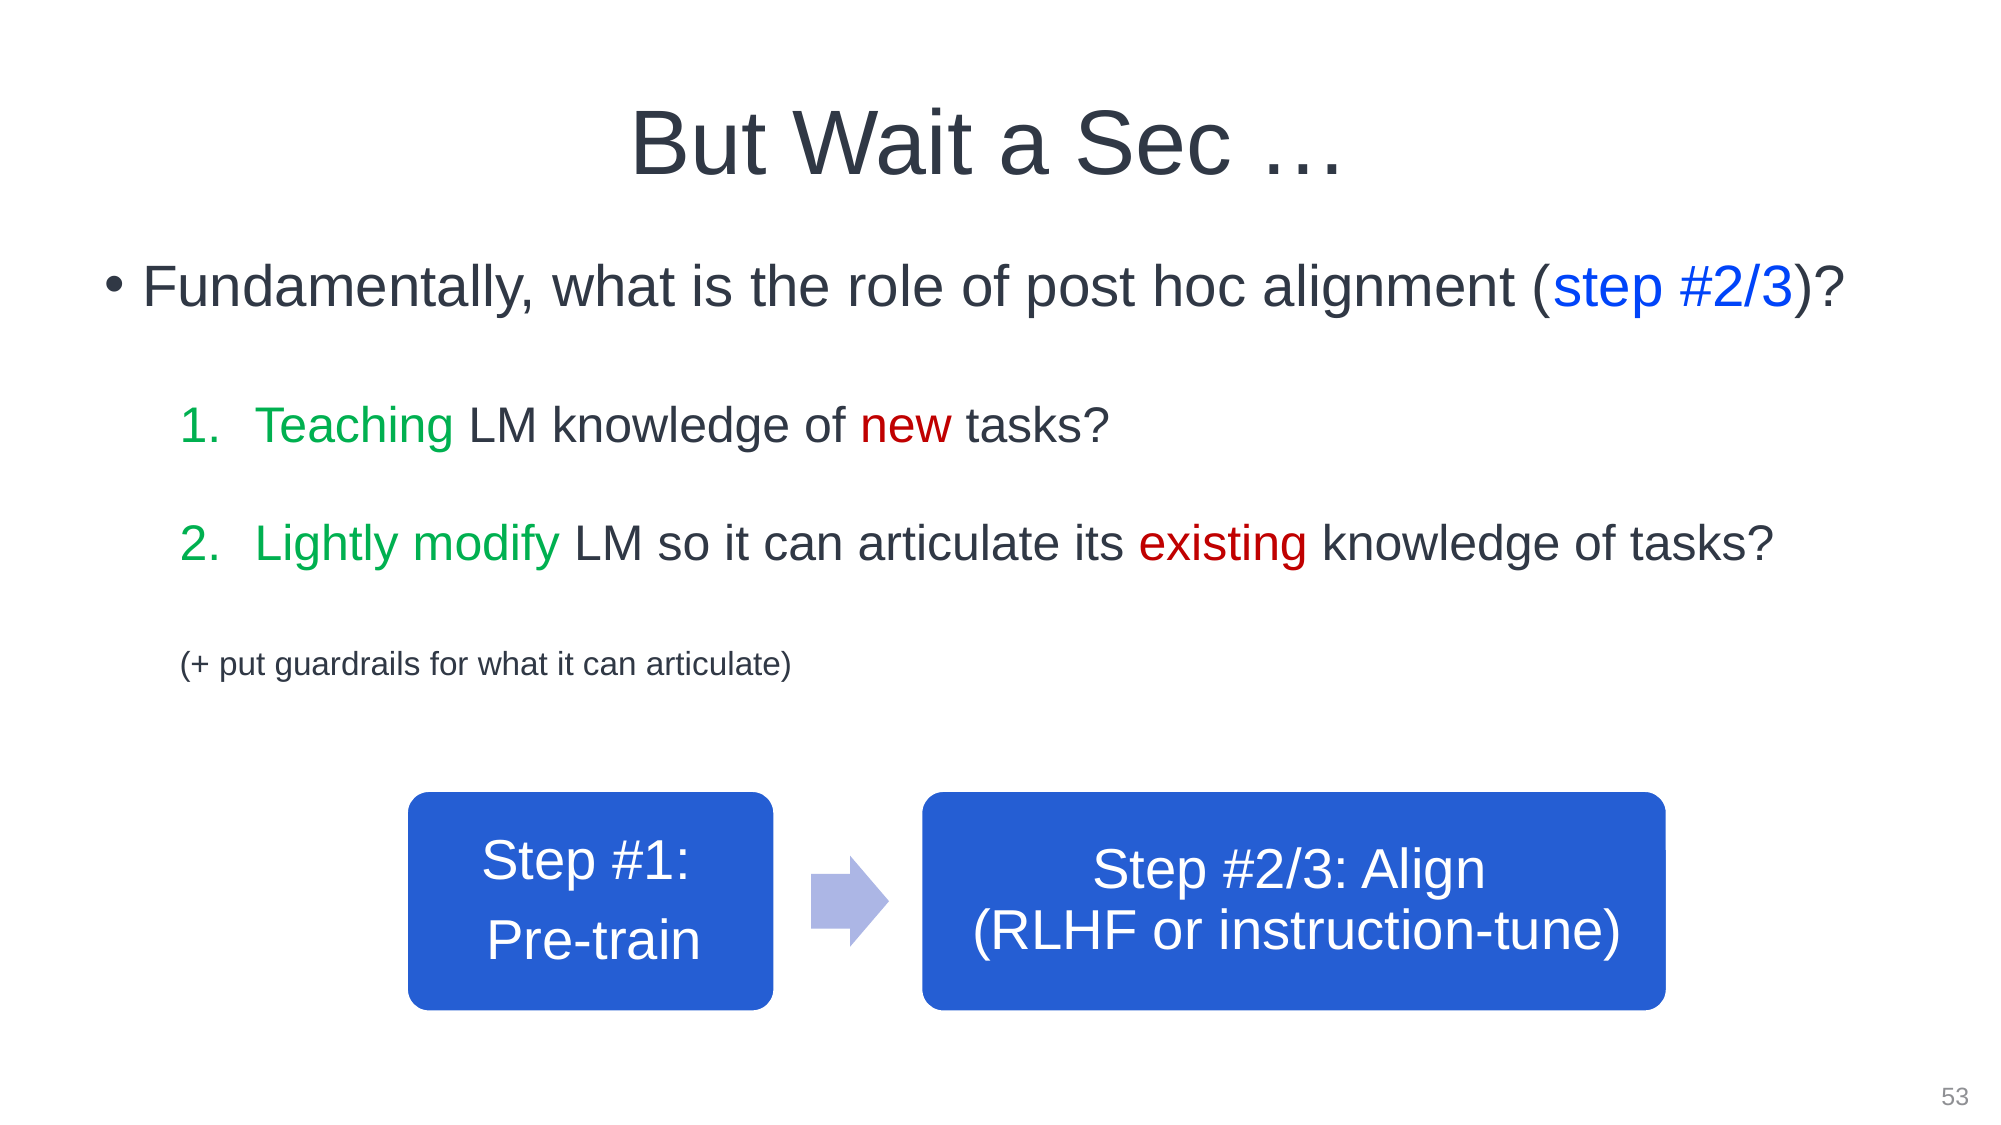

# But Wait a Sec …
Fundamentally, what is the role of post hoc alignment (step #2/3)?
Teaching LM knowledge of new tasks?
Lightly modify LM so it can articulate its existing knowledge of tasks?

(+ put guardrails for what it can articulate)

Step #1:
Pre-train

Step #2/3: Align
(RLHF or instruction-tune)
53